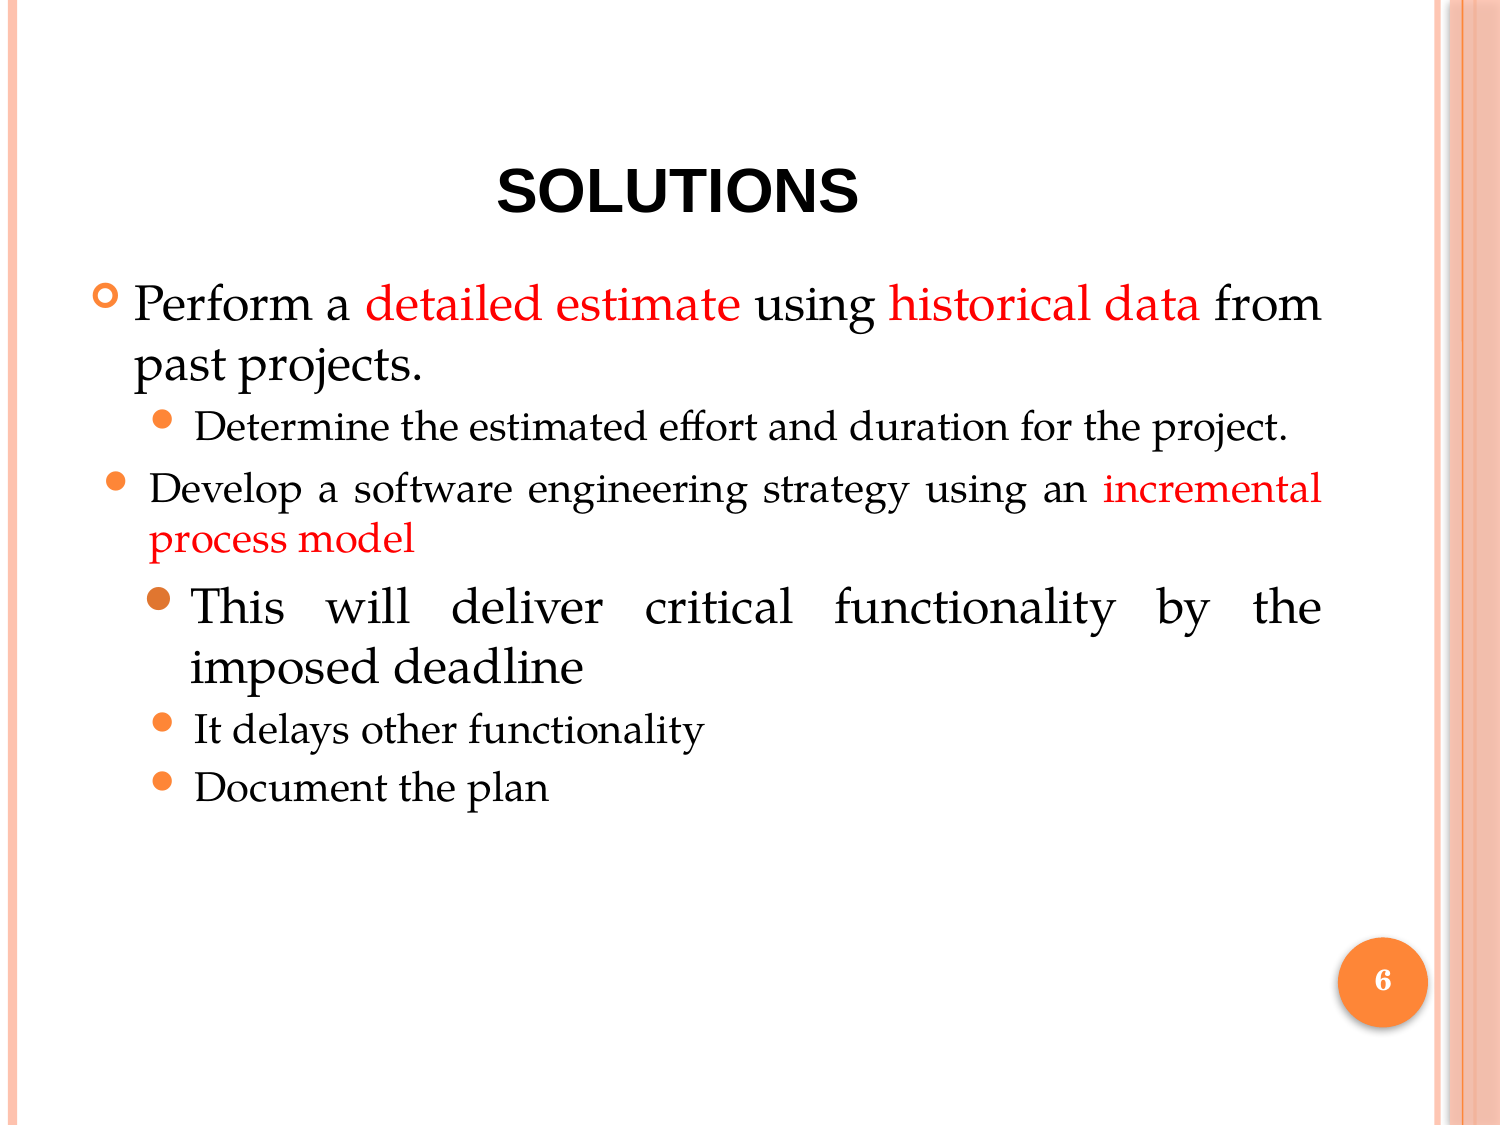

# SOLUTIONS
Perform a detailed estimate using historical data from past projects.
Determine the estimated effort and duration for the project.
Develop a software engineering strategy using an incremental process model
This will deliver critical functionality by the imposed deadline
It delays other functionality
Document the plan
6